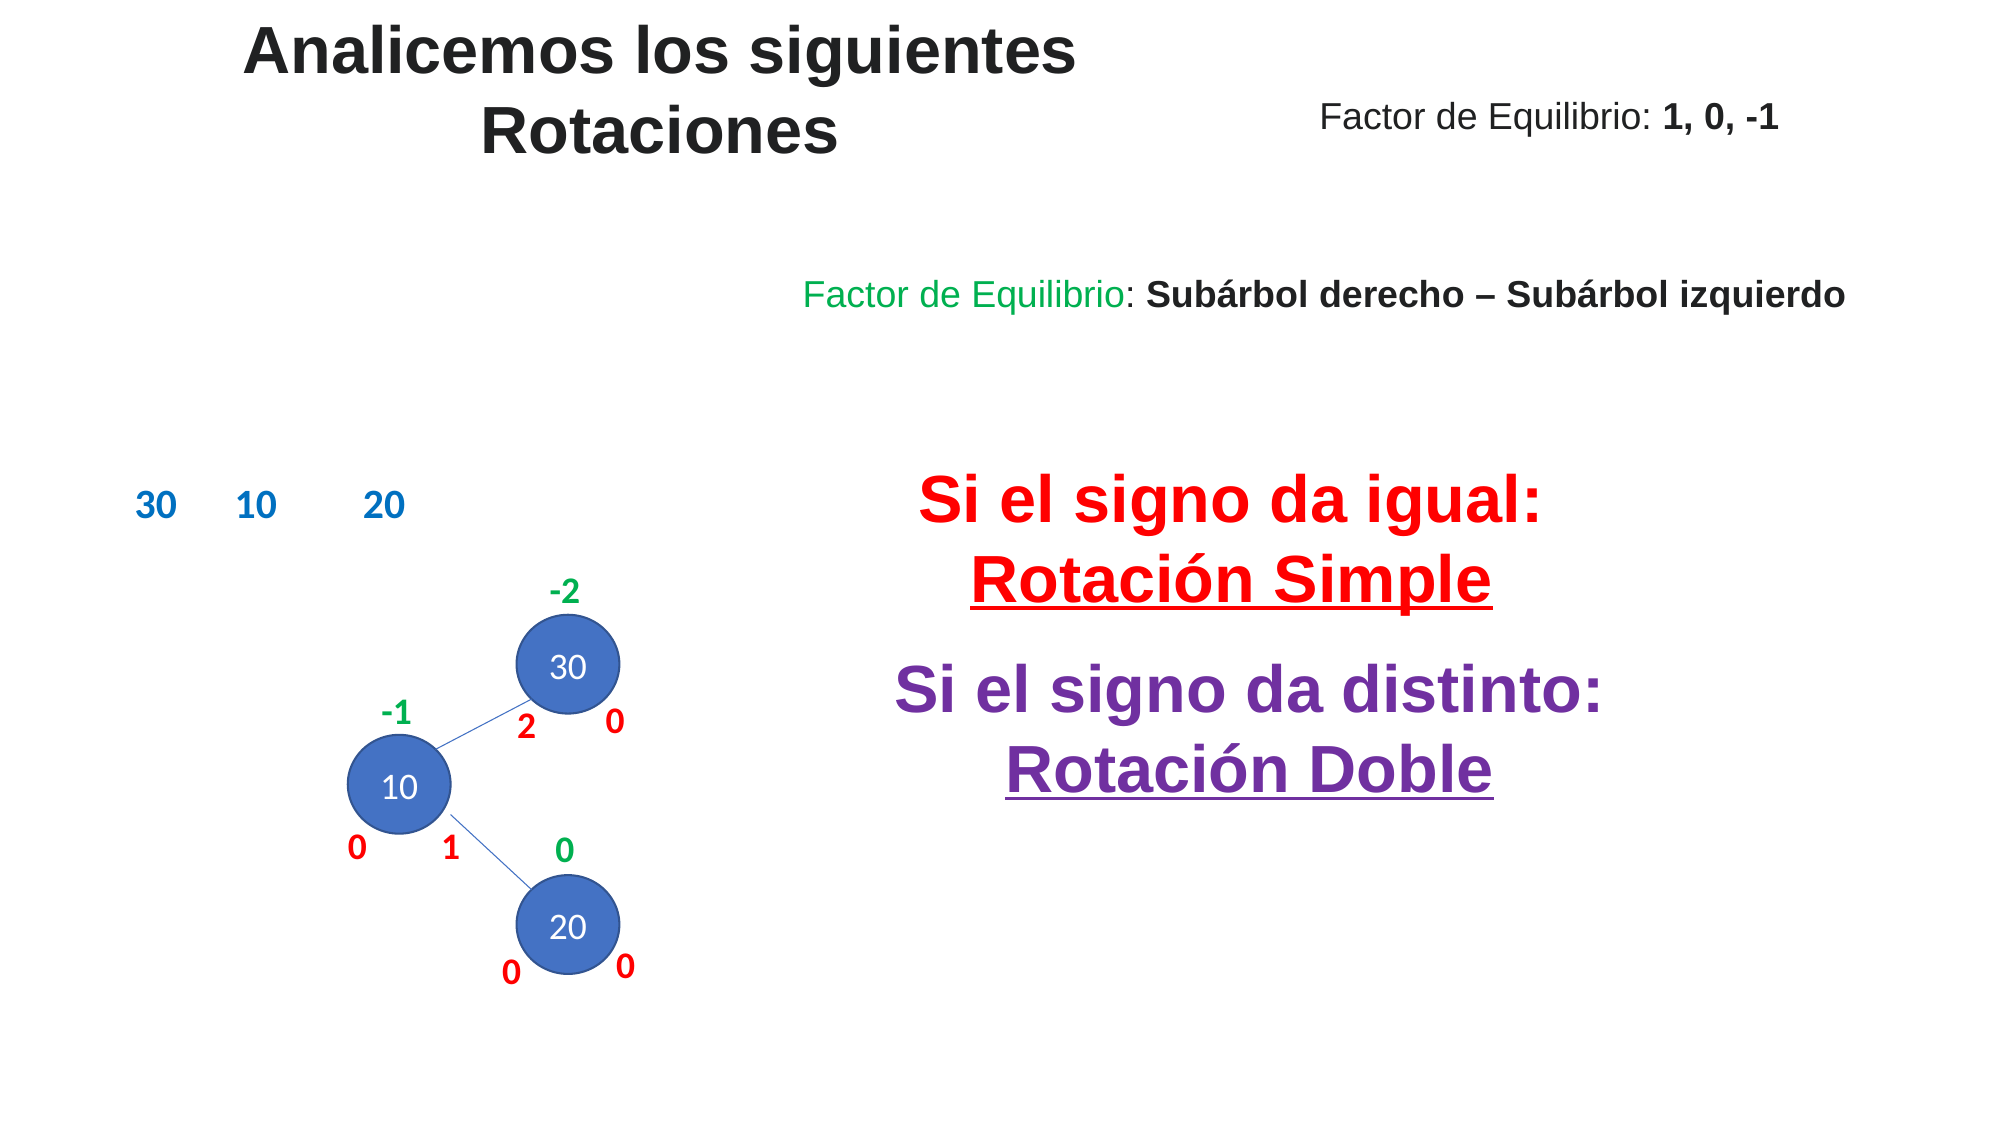

Analicemos los siguientes Rotaciones
Factor de Equilibrio: 1, 0, -1
Factor de Equilibrio: Subárbol derecho – Subárbol izquierdo
Si el signo da igual: Rotación Simple
30
10
20
-2
30
Si el signo da distinto: Rotación Doble
-1
0
2
10
0
1
0
20
0
0